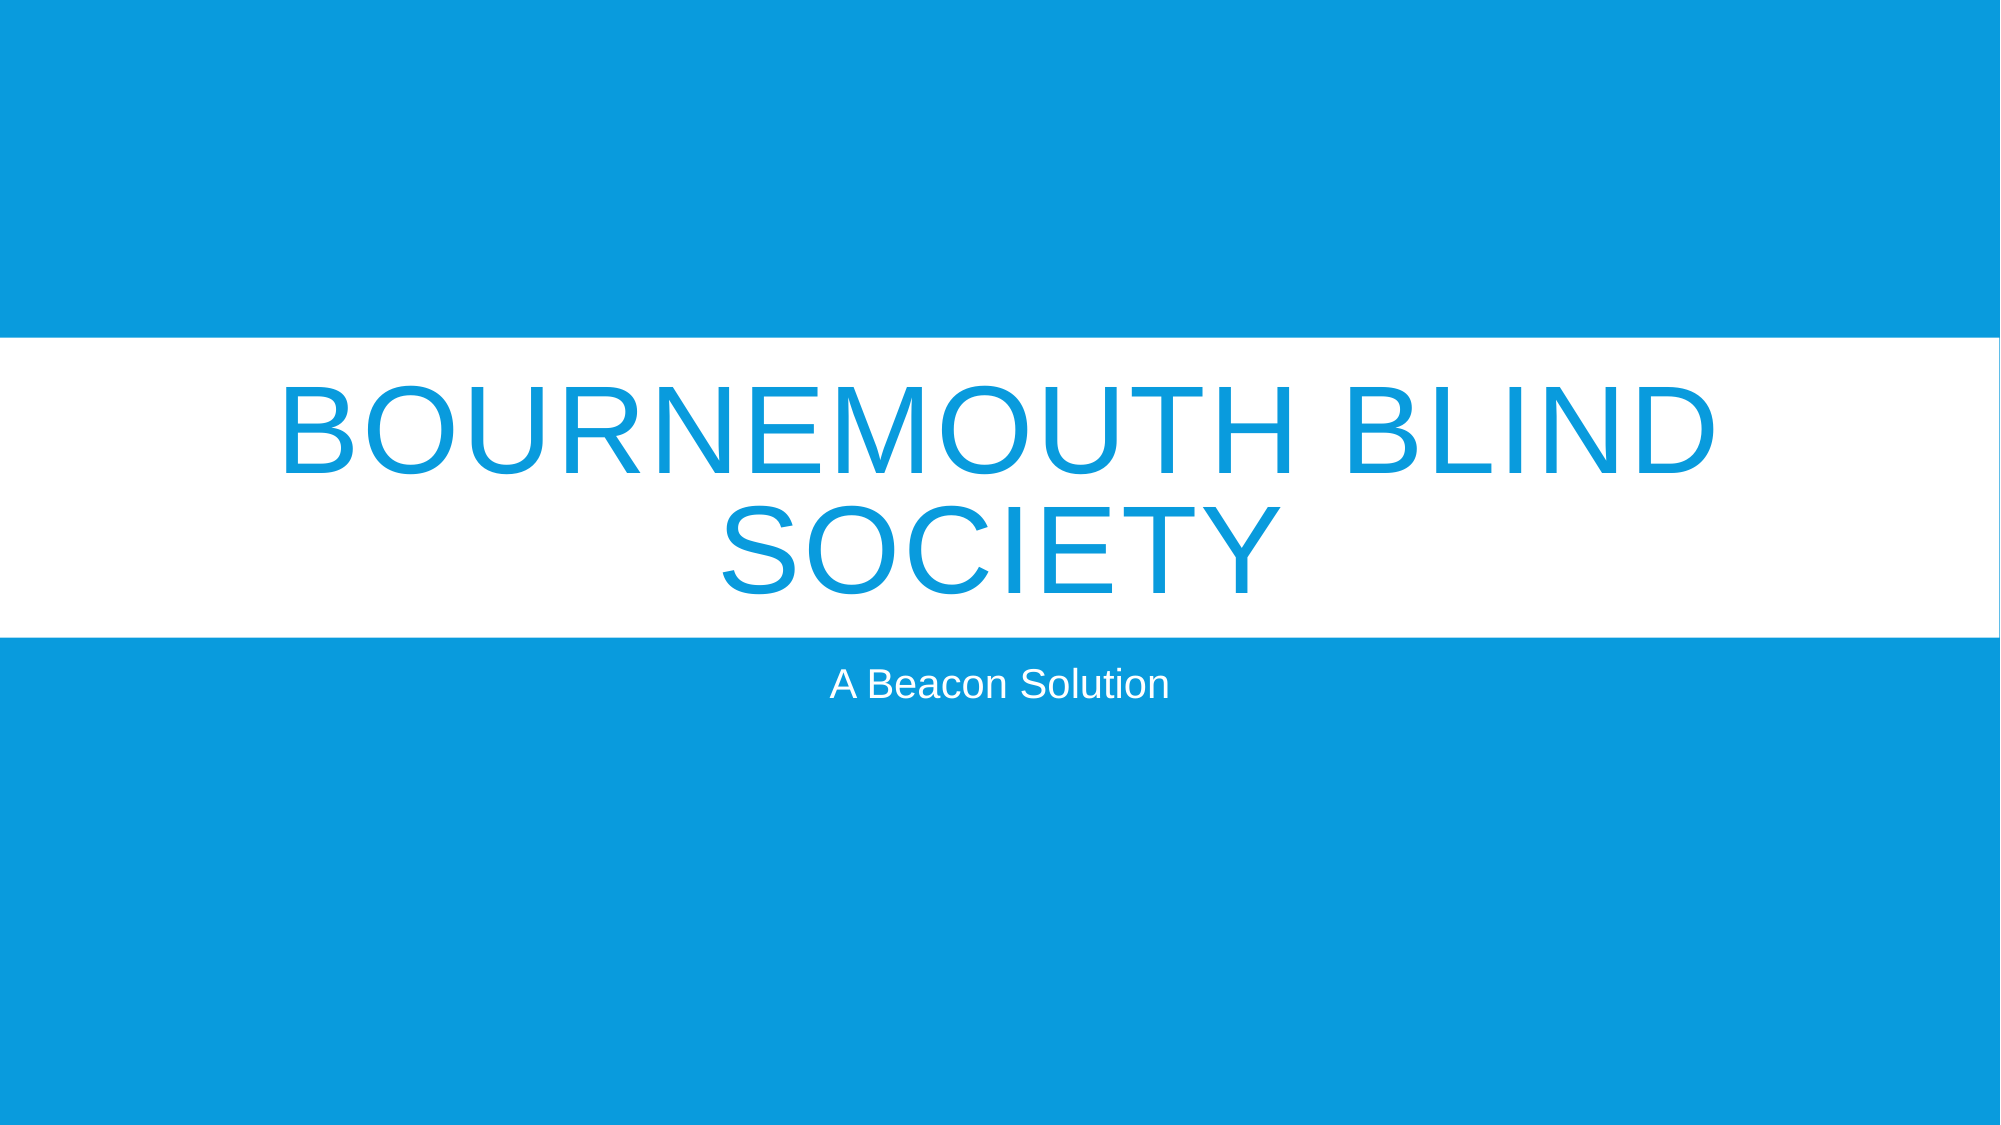

# Bournemouth blind society
A Beacon Solution